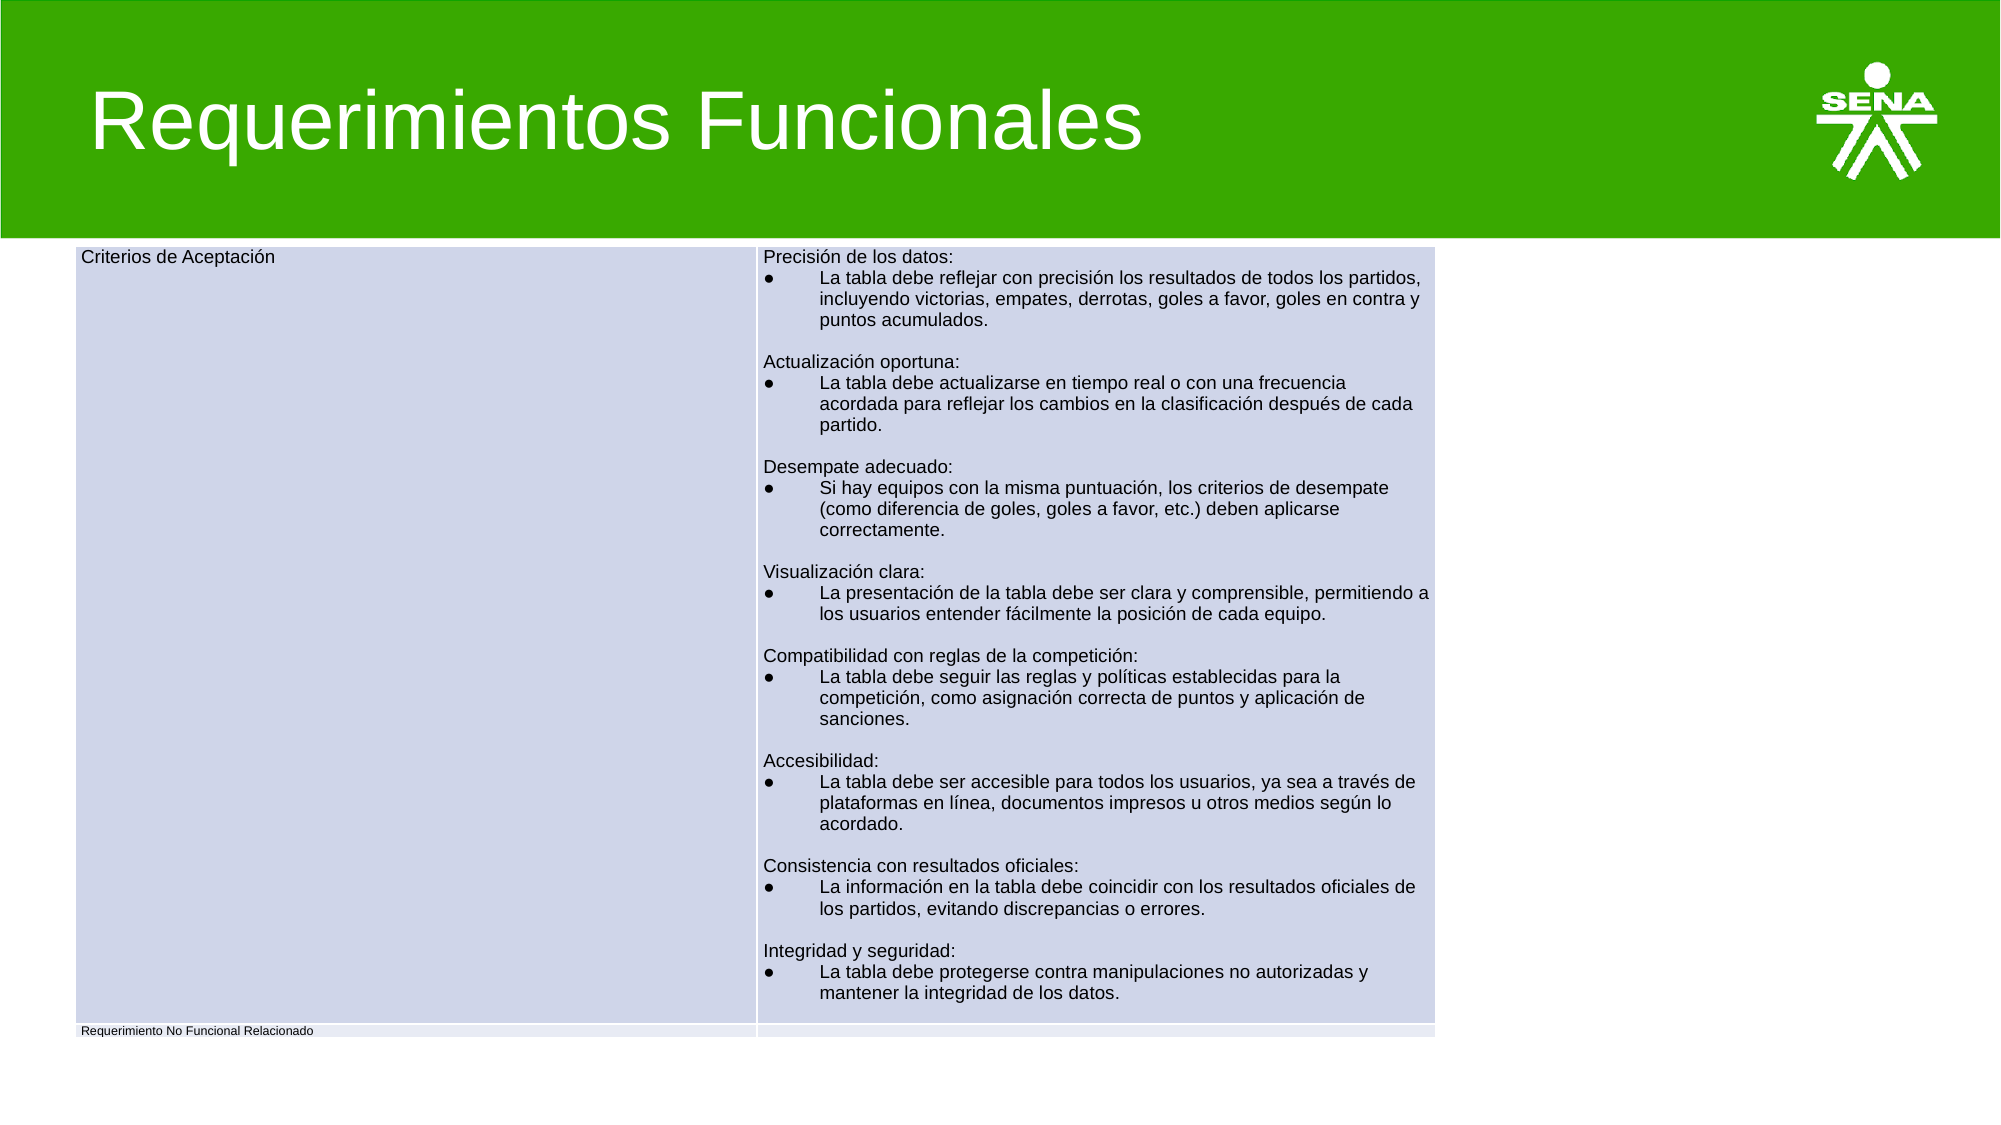

# Requerimientos Funcionales
| Criterios de Aceptación | Precisión de los datos: La tabla debe reflejar con precisión los resultados de todos los partidos, incluyendo victorias, empates, derrotas, goles a favor, goles en contra y puntos acumulados.   Actualización oportuna: La tabla debe actualizarse en tiempo real o con una frecuencia acordada para reflejar los cambios en la clasificación después de cada partido.   Desempate adecuado: Si hay equipos con la misma puntuación, los criterios de desempate (como diferencia de goles, goles a favor, etc.) deben aplicarse correctamente.   Visualización clara: La presentación de la tabla debe ser clara y comprensible, permitiendo a los usuarios entender fácilmente la posición de cada equipo.   Compatibilidad con reglas de la competición: La tabla debe seguir las reglas y políticas establecidas para la competición, como asignación correcta de puntos y aplicación de sanciones.   Accesibilidad: La tabla debe ser accesible para todos los usuarios, ya sea a través de plataformas en línea, documentos impresos u otros medios según lo acordado.   Consistencia con resultados oficiales: La información en la tabla debe coincidir con los resultados oficiales de los partidos, evitando discrepancias o errores.   Integridad y seguridad: La tabla debe protegerse contra manipulaciones no autorizadas y mantener la integridad de los datos. |
| --- | --- |
| Requerimiento No Funcional Relacionado |  |